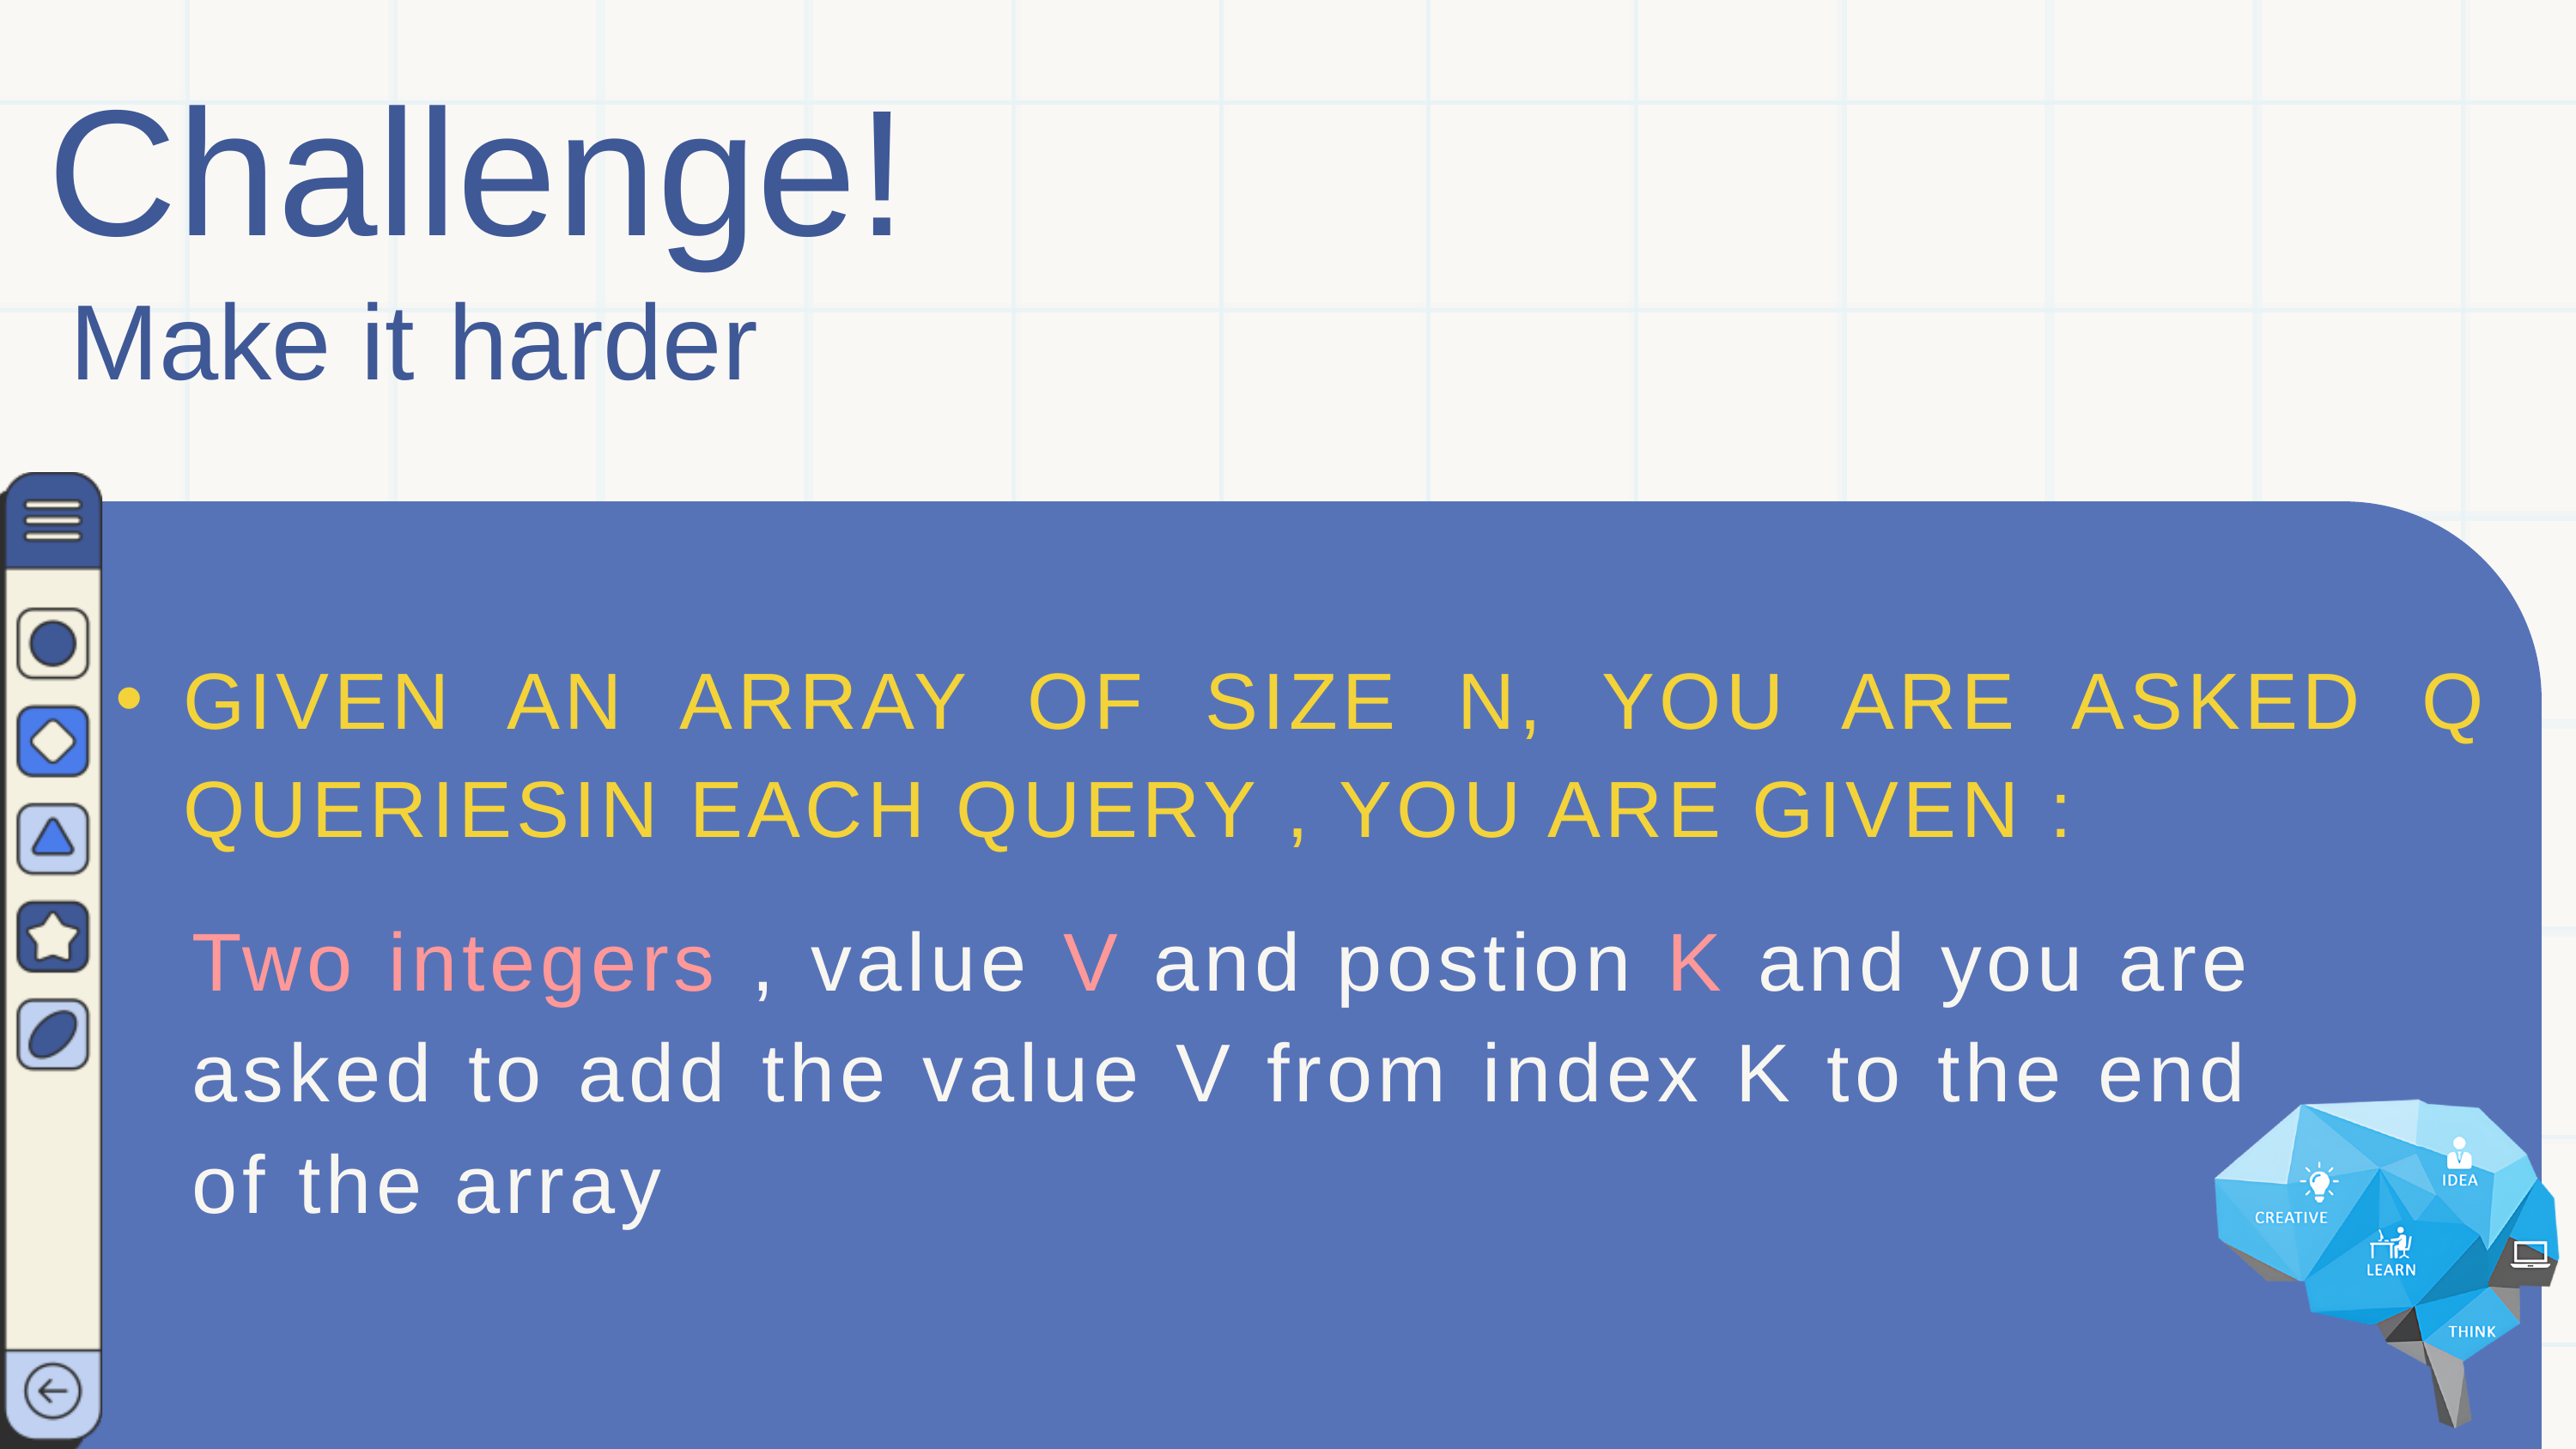

Challenge!
Make it
harder

GIVEN AN ARRAY OF SIZE N, YOU ARE ASKED Q QUERIESIN EACH QUERY , YOU ARE GIVEN :

Two integers , value V and postion K and you are asked to add the value V from index K to the end of the array